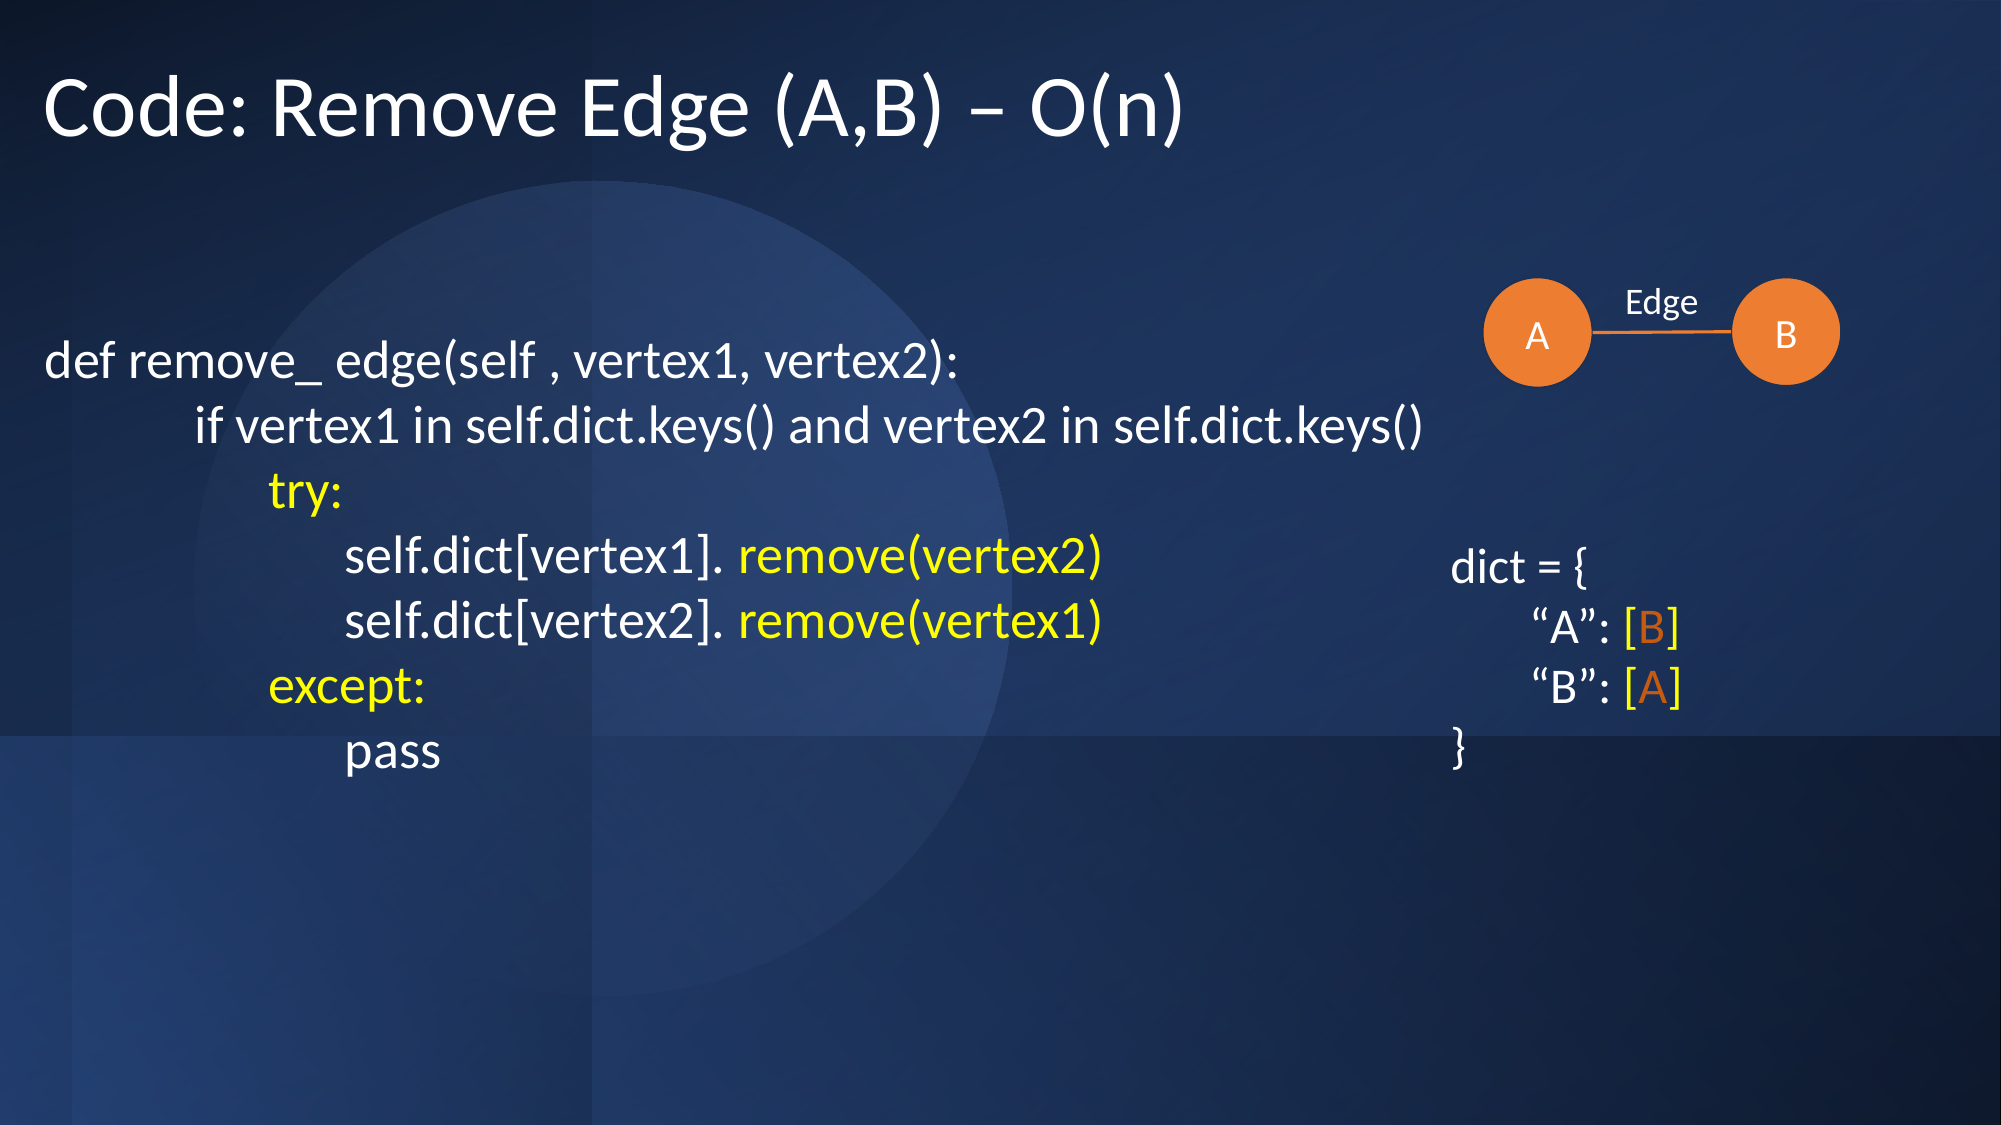

Code: Remove Edge (A,B) – O(n)

	def remove_ edge(self , vertex1, vertex2):
		if vertex1 in self.dict.keys() and vertex2 in self.dict.keys()
		      try:
			self.dict[vertex1]. remove(vertex2)
			self.dict[vertex2]. remove(vertex1)
		      except:
			pass
Edge
A
B
dict = {
       “A”: [B]
       “B”: [A]
}